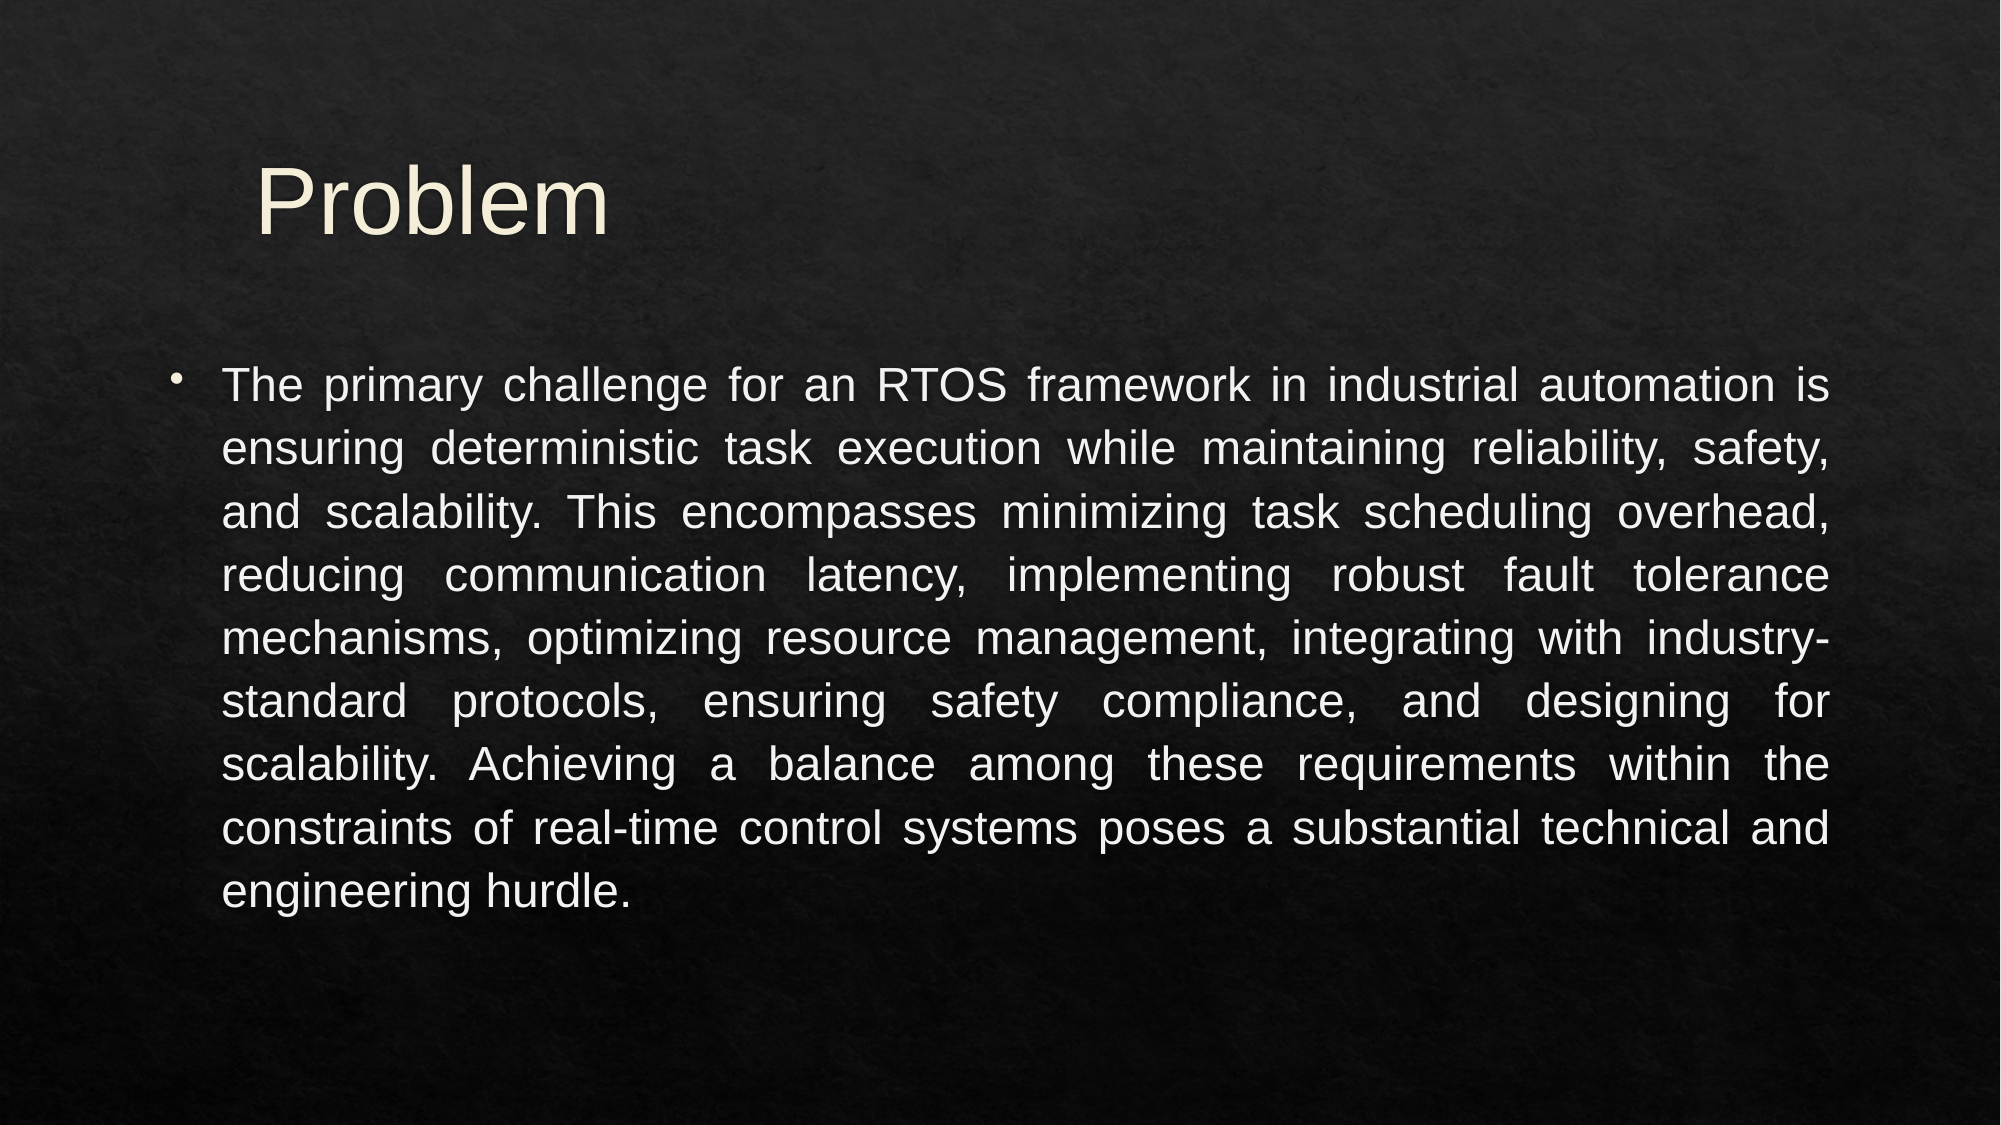

# Problem
The primary challenge for an RTOS framework in industrial automation is ensuring deterministic task execution while maintaining reliability, safety, and scalability. This encompasses minimizing task scheduling overhead, reducing communication latency, implementing robust fault tolerance mechanisms, optimizing resource management, integrating with industry-standard protocols, ensuring safety compliance, and designing for scalability. Achieving a balance among these requirements within the constraints of real-time control systems poses a substantial technical and engineering hurdle.